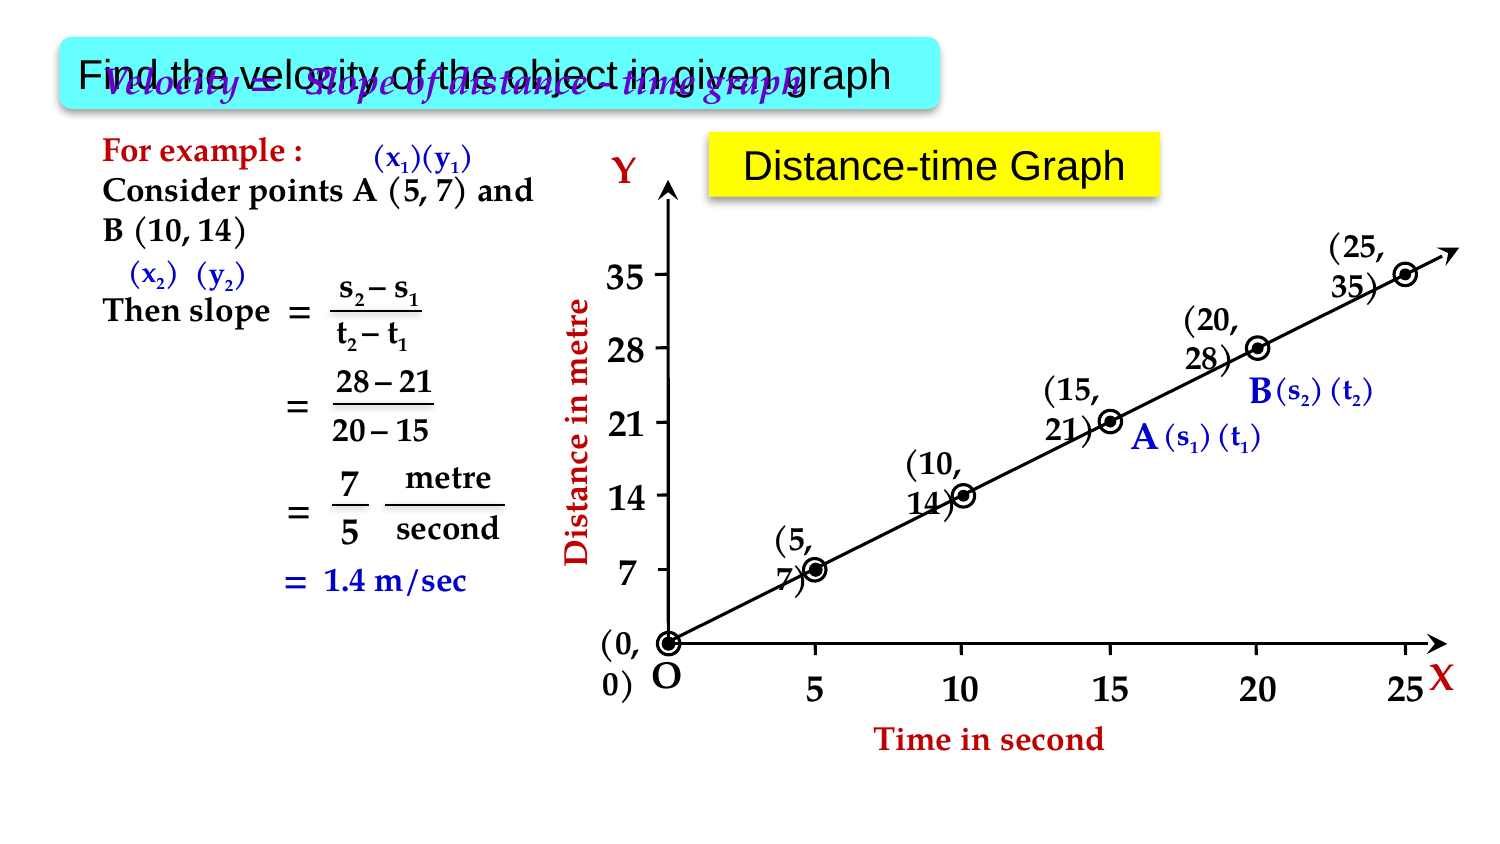

Find the velocity of the object in given graph
Slope of distance - time graph
?
Velocity =
For example :
Consider points A (5, 7) and
B (10, 14)

Then slope  =
(x1)
(y1)
Distance-time Graph
Y
(25, 35)
35

(20, 28)
28

(15, 21)
21
Distance in metre

(10, 14)
14

(5, 7)
7

(0, 0)

5
10
15
20
25
O
X
Time in second
(x2)
(y2)
s2 – s1
t2 – t1
28 – 21
=
20 – 15
B
(s2)
(t2)
A
(s1)
(t1)
 metre
7
=
5
 second
=  1.4 m/sec